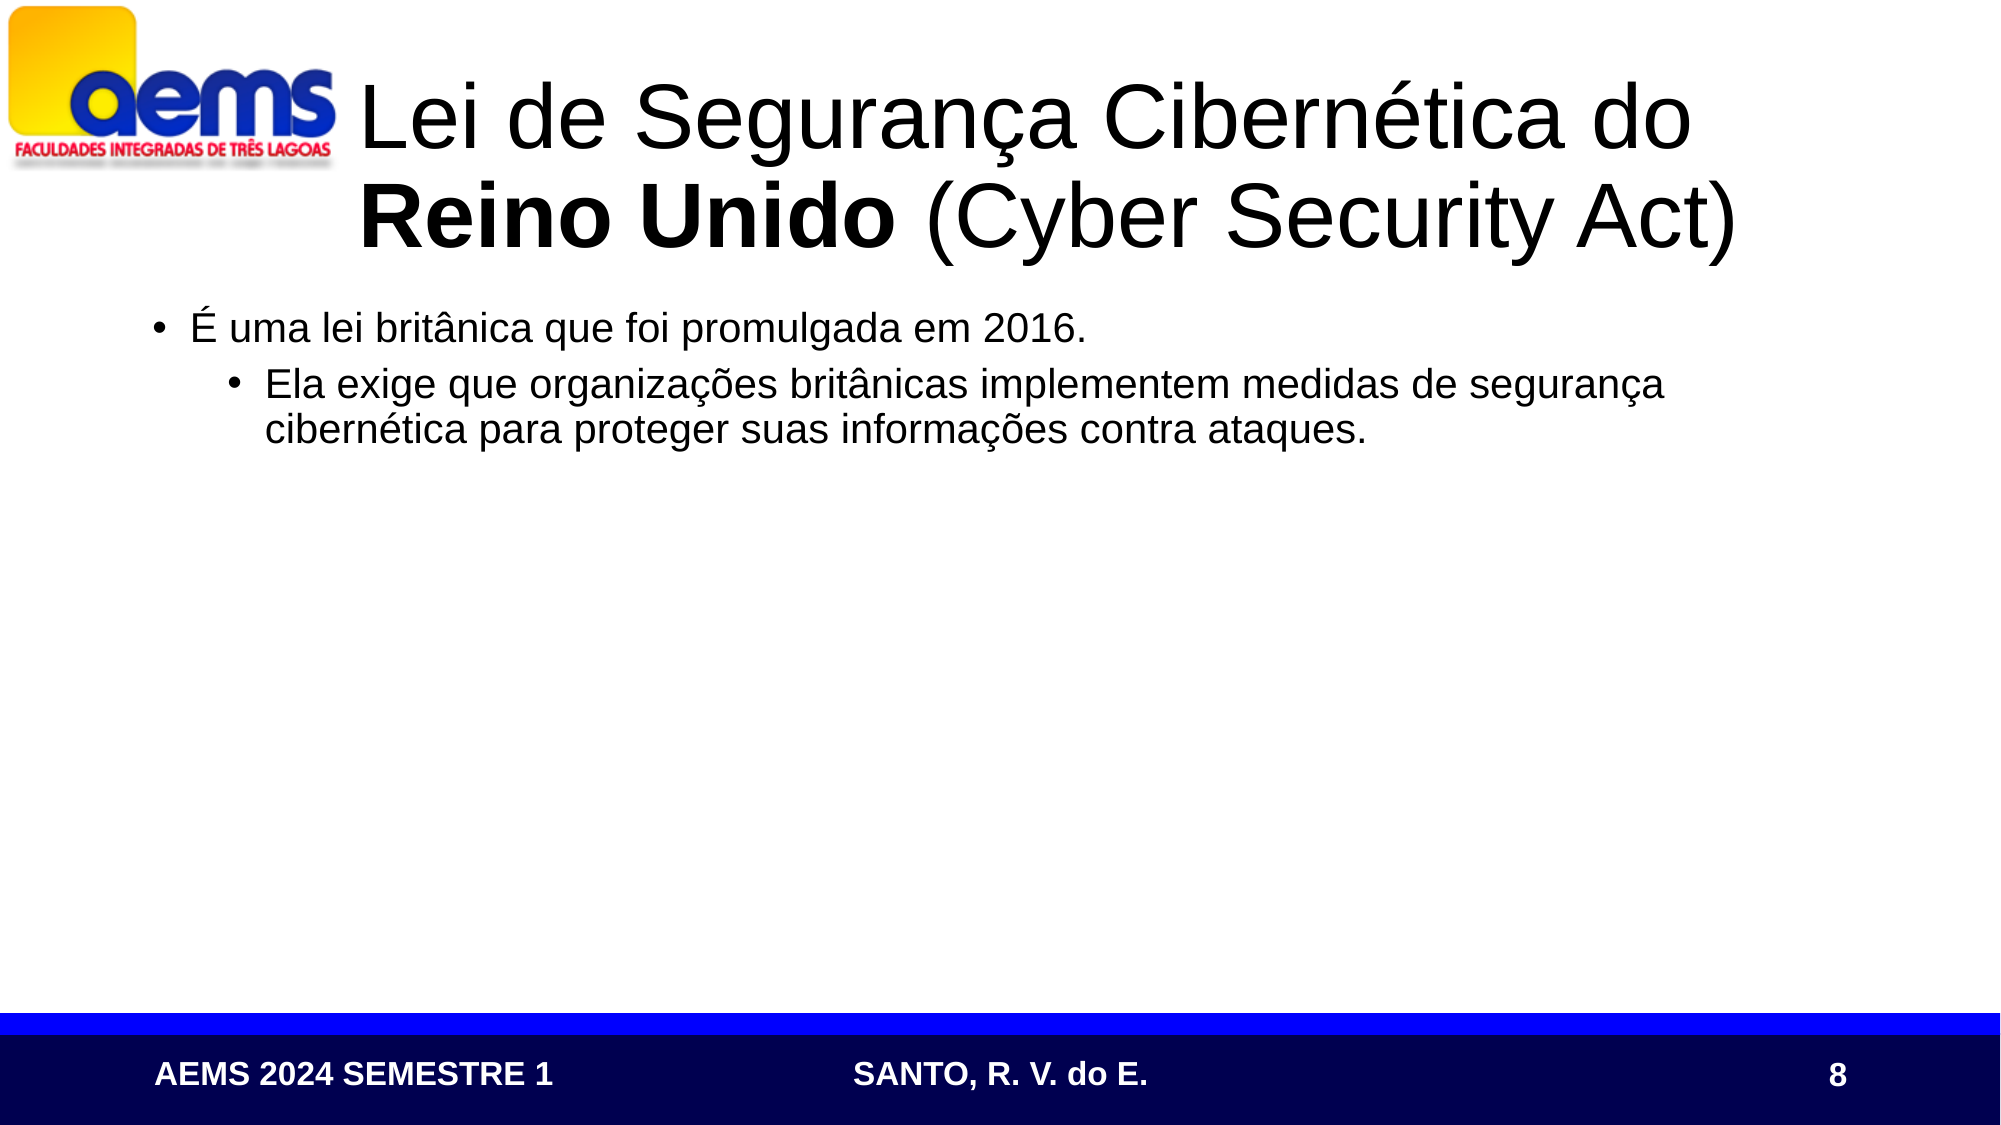

# Lei de Segurança Cibernética do Reino Unido (Cyber Security Act)
É uma lei britânica que foi promulgada em 2016.
Ela exige que organizações britânicas implementem medidas de segurança cibernética para proteger suas informações contra ataques.

8